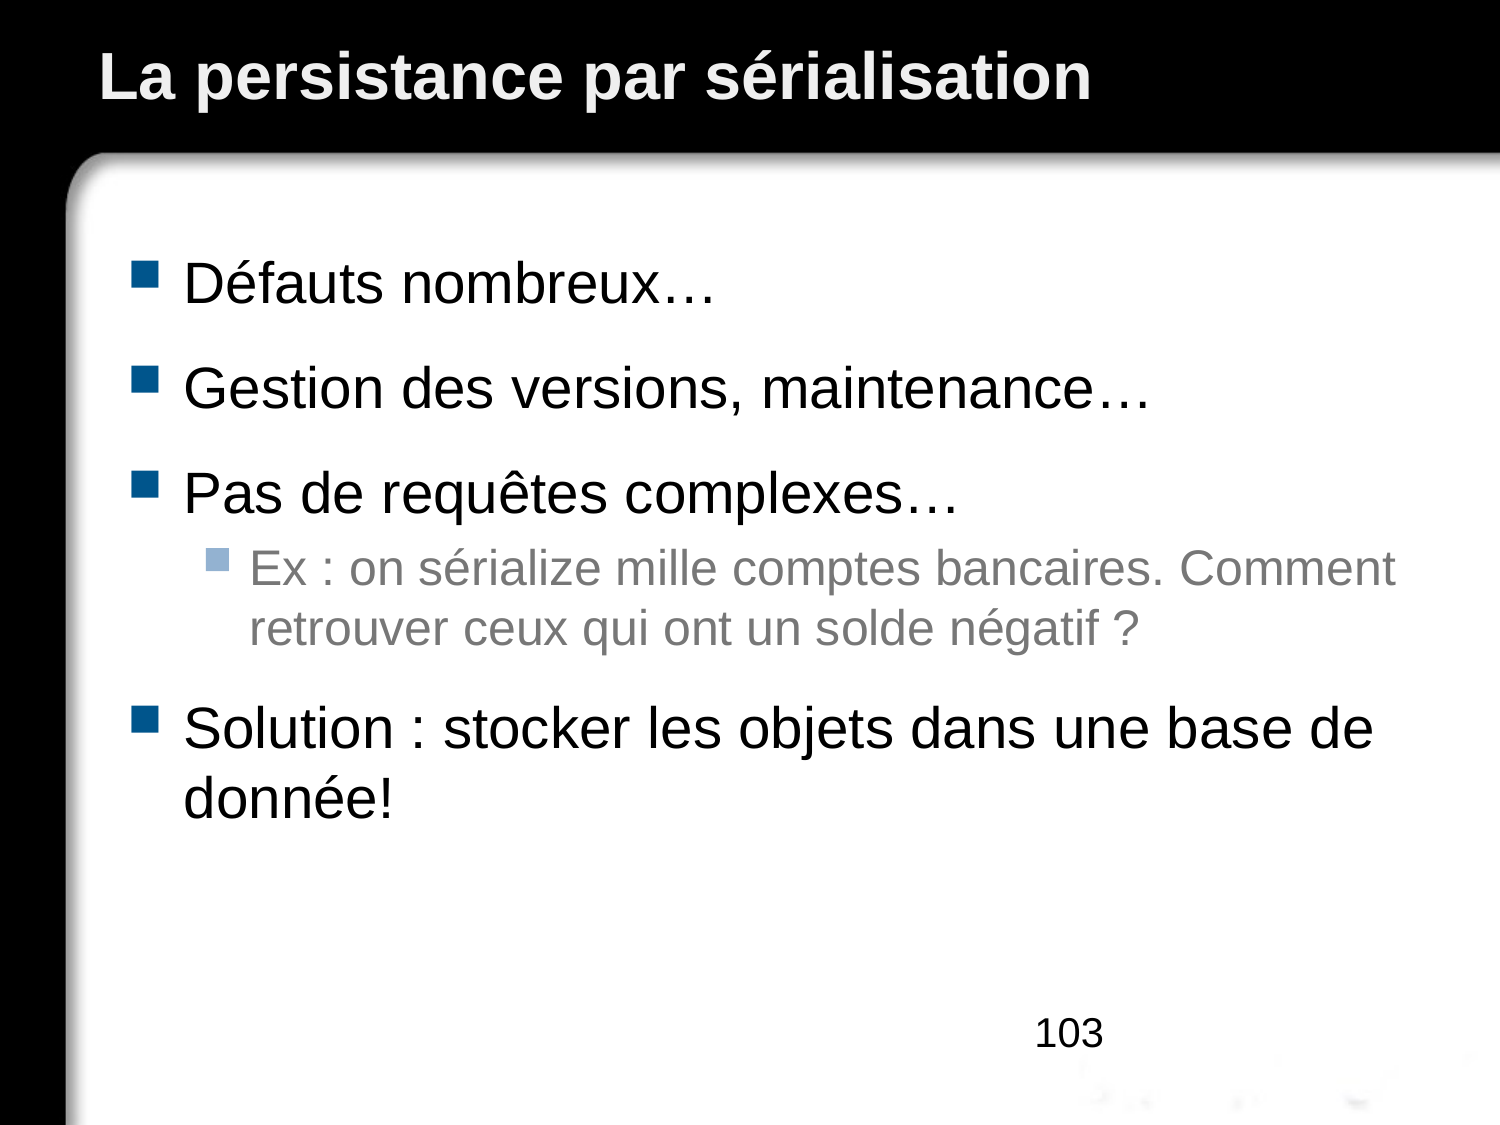

# La persistance par sérialisation
Défauts nombreux…
Gestion des versions, maintenance…
Pas de requêtes complexes…
Ex : on sérialize mille comptes bancaires. Comment retrouver ceux qui ont un solde négatif ?
Solution : stocker les objets dans une base de donnée!